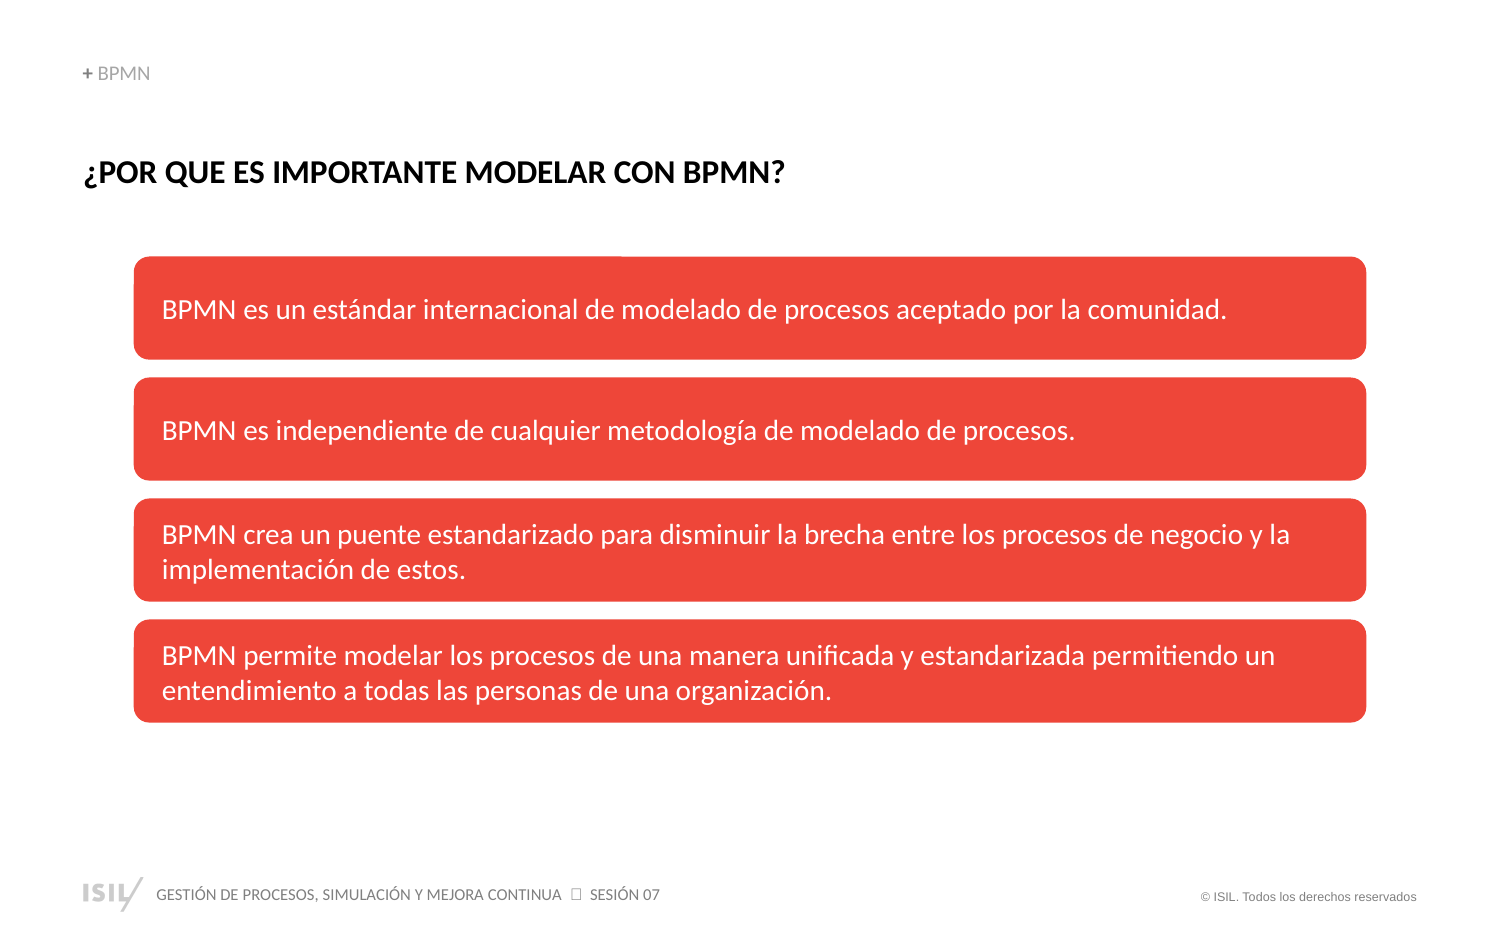

+ BPMN
¿POR QUE ES IMPORTANTE MODELAR CON BPMN?
BPMN es un estándar internacional de modelado de procesos aceptado por la comunidad.
BPMN es independiente de cualquier metodología de modelado de procesos.
BPMN crea un puente estandarizado para disminuir la brecha entre los procesos de negocio y la implementación de estos.
BPMN permite modelar los procesos de una manera unificada y estandarizada permitiendo un entendimiento a todas las personas de una organización.